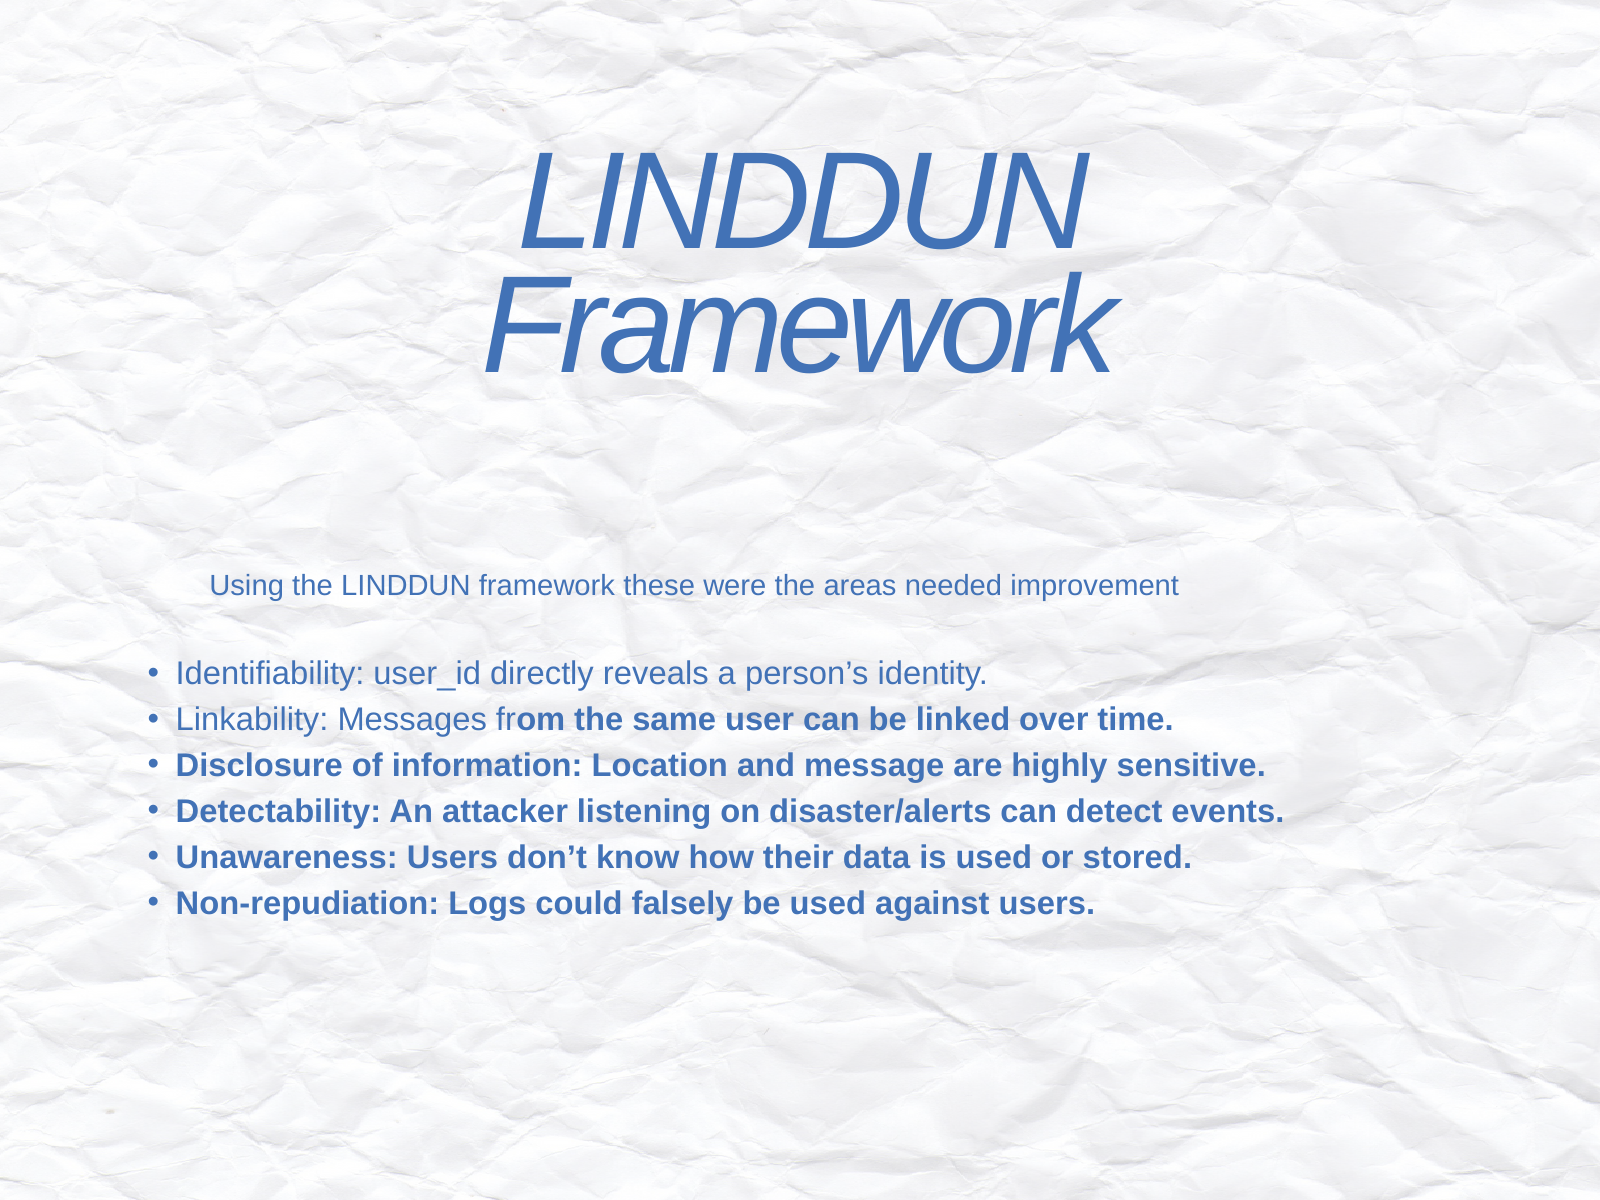

LINDDUN Framework
Using the LINDDUN framework these were the areas needed improvement
Identifiability: user_id directly reveals a person’s identity.
Linkability: Messages from the same user can be linked over time.
Disclosure of information: Location and message are highly sensitive.
Detectability: An attacker listening on disaster/alerts can detect events.
Unawareness: Users don’t know how their data is used or stored.
Non-repudiation: Logs could falsely be used against users.